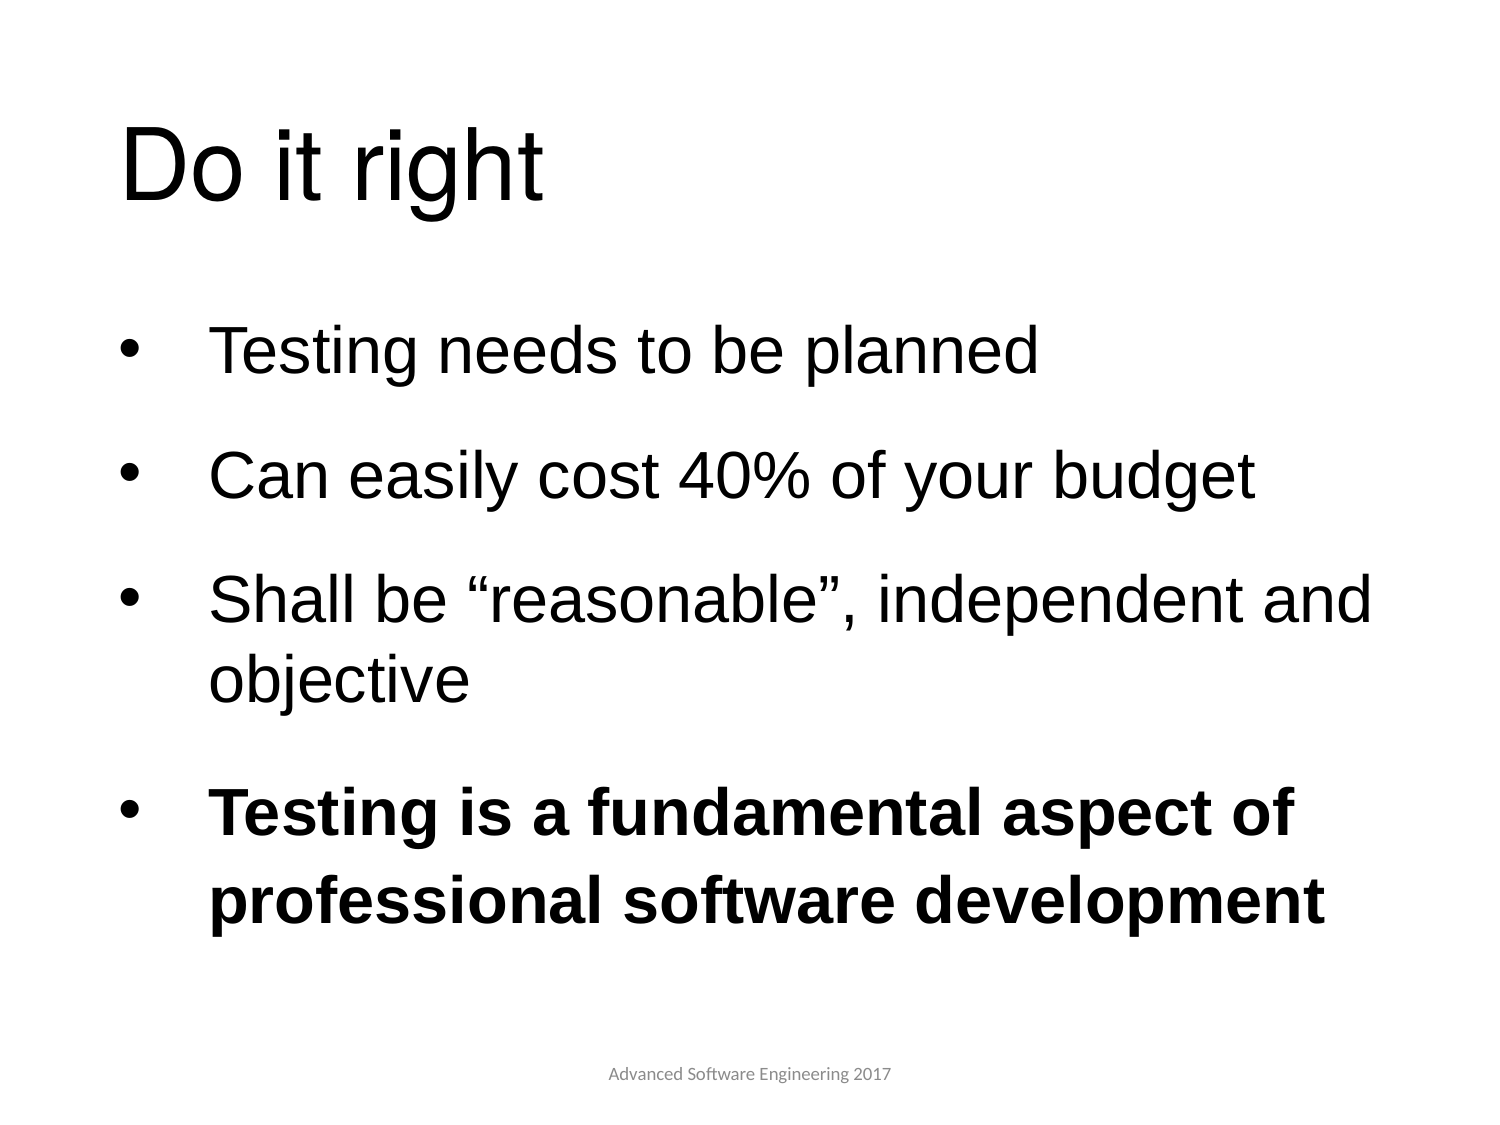

# Do it right
Testing needs to be planned
Can easily cost 40% of your budget
Shall be “reasonable”, independent and objective
Testing is a fundamental aspect of professional software development
Advanced Software Engineering 2017